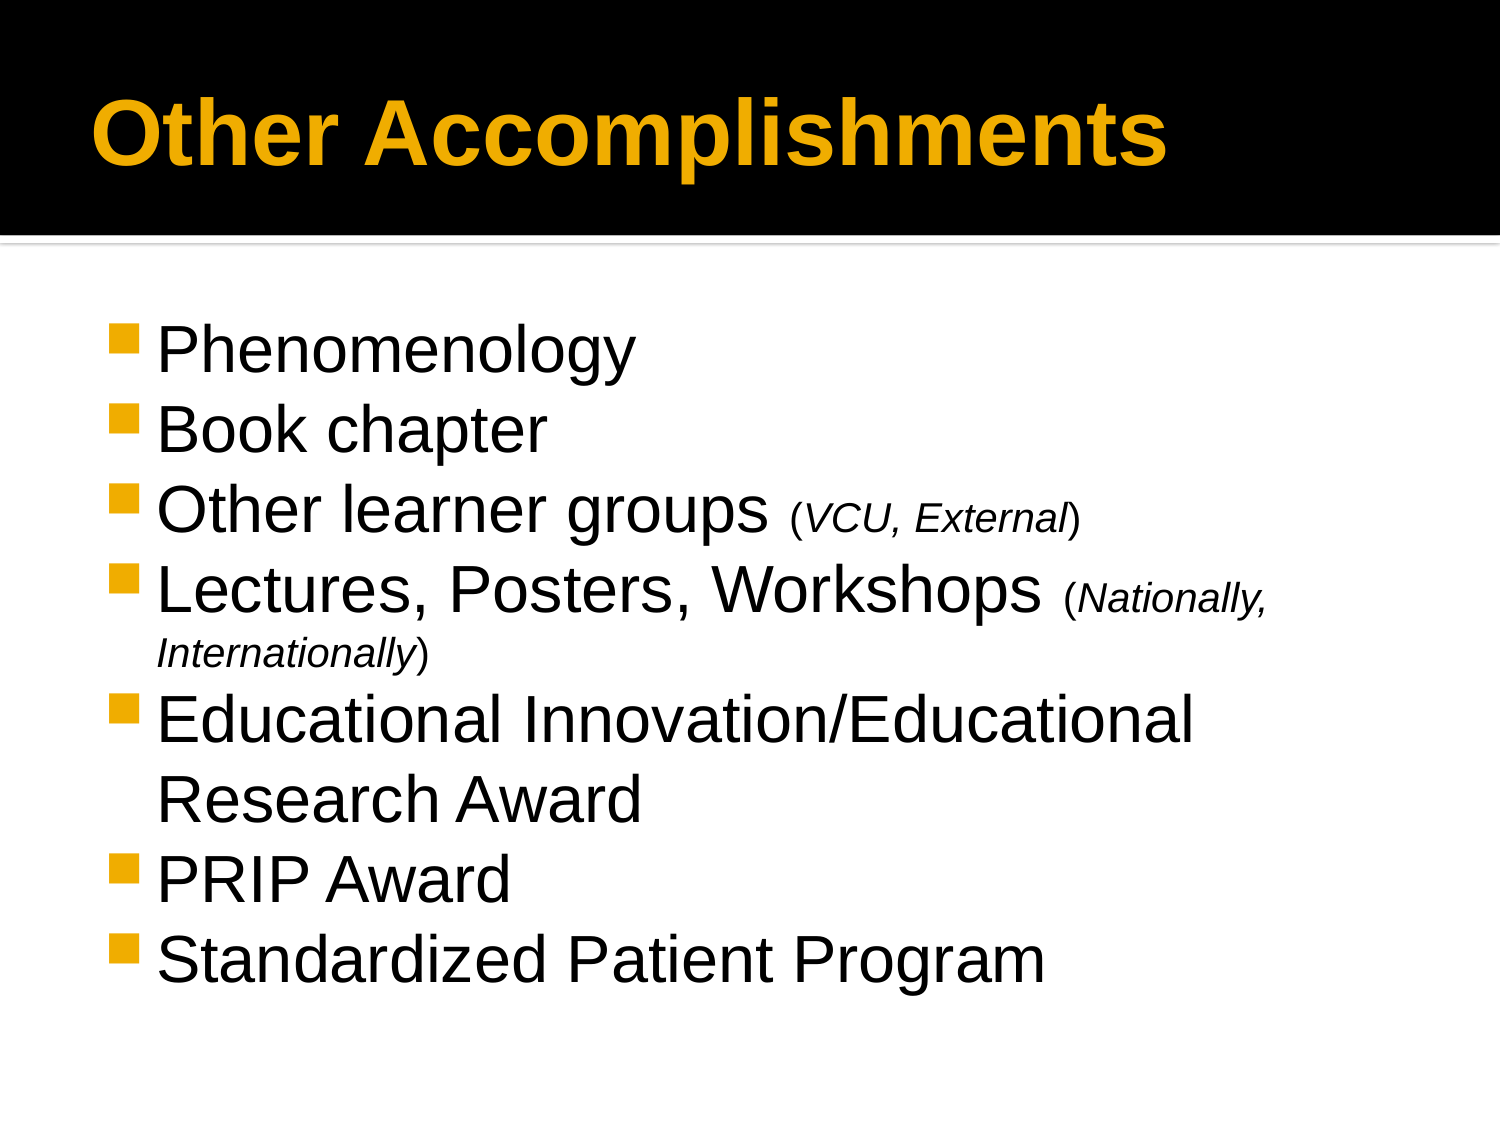

# Other Accomplishments
Phenomenology
Book chapter
Other learner groups (VCU, External)
Lectures, Posters, Workshops (Nationally, Internationally)
Educational Innovation/Educational Research Award
PRIP Award
Standardized Patient Program